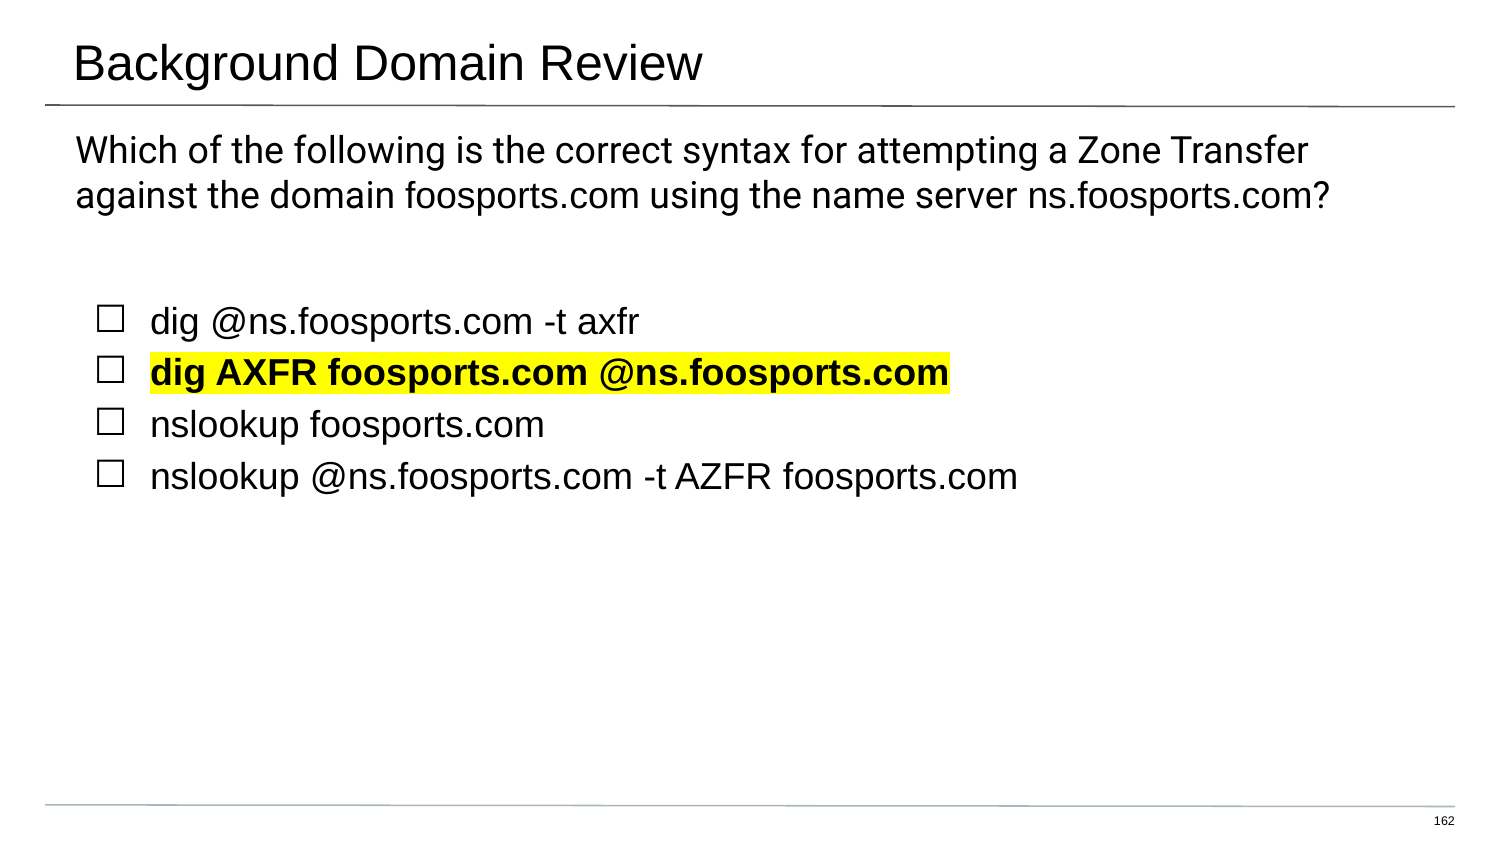

# Background Domain Review
Which of the following is the correct syntax for attempting a Zone Transfer against the domain foosports.com using the name server ns.foosports.com?
dig @ns.foosports.com -t axfr
dig AXFR foosports.com @ns.foosports.com
nslookup foosports.com
nslookup @ns.foosports.com -t AZFR foosports.com

162